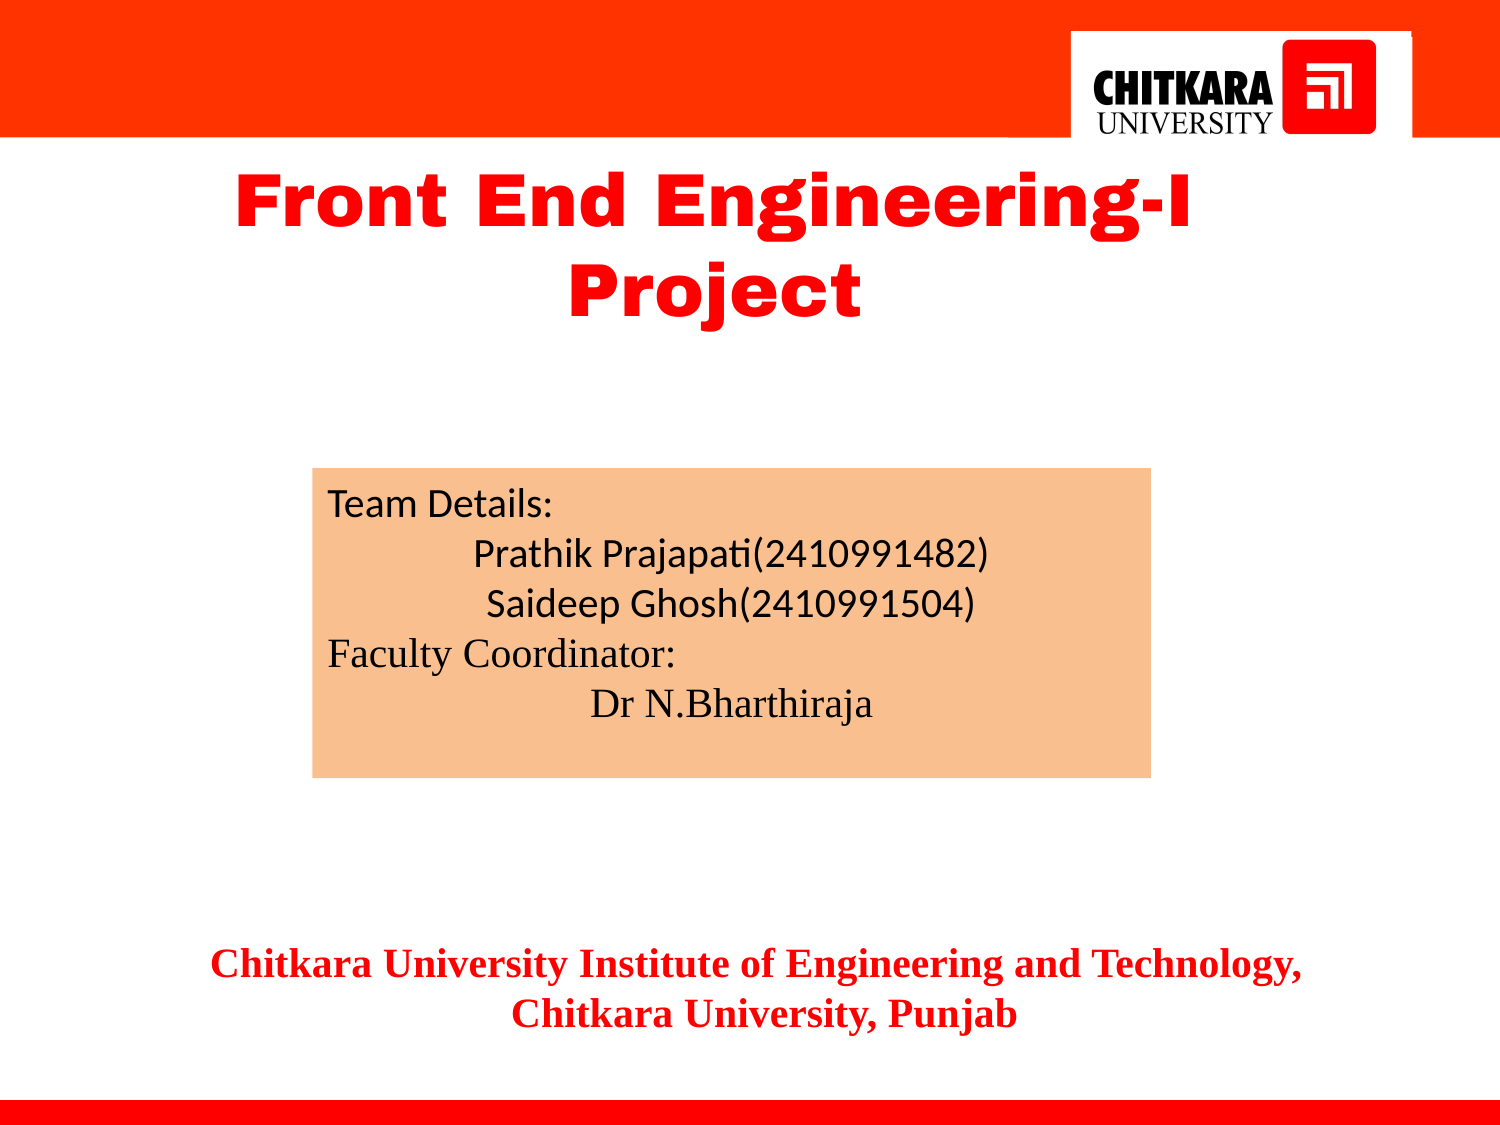

Front End Engineering-I Project

Team Details:
Prathik Prajapati(2410991482)
Saideep Ghosh(2410991504)
Faculty Coordinator:
Dr N.Bharthiraja

Chitkara University Institute of Engineering and Technology,
Chitkara University, Punjab